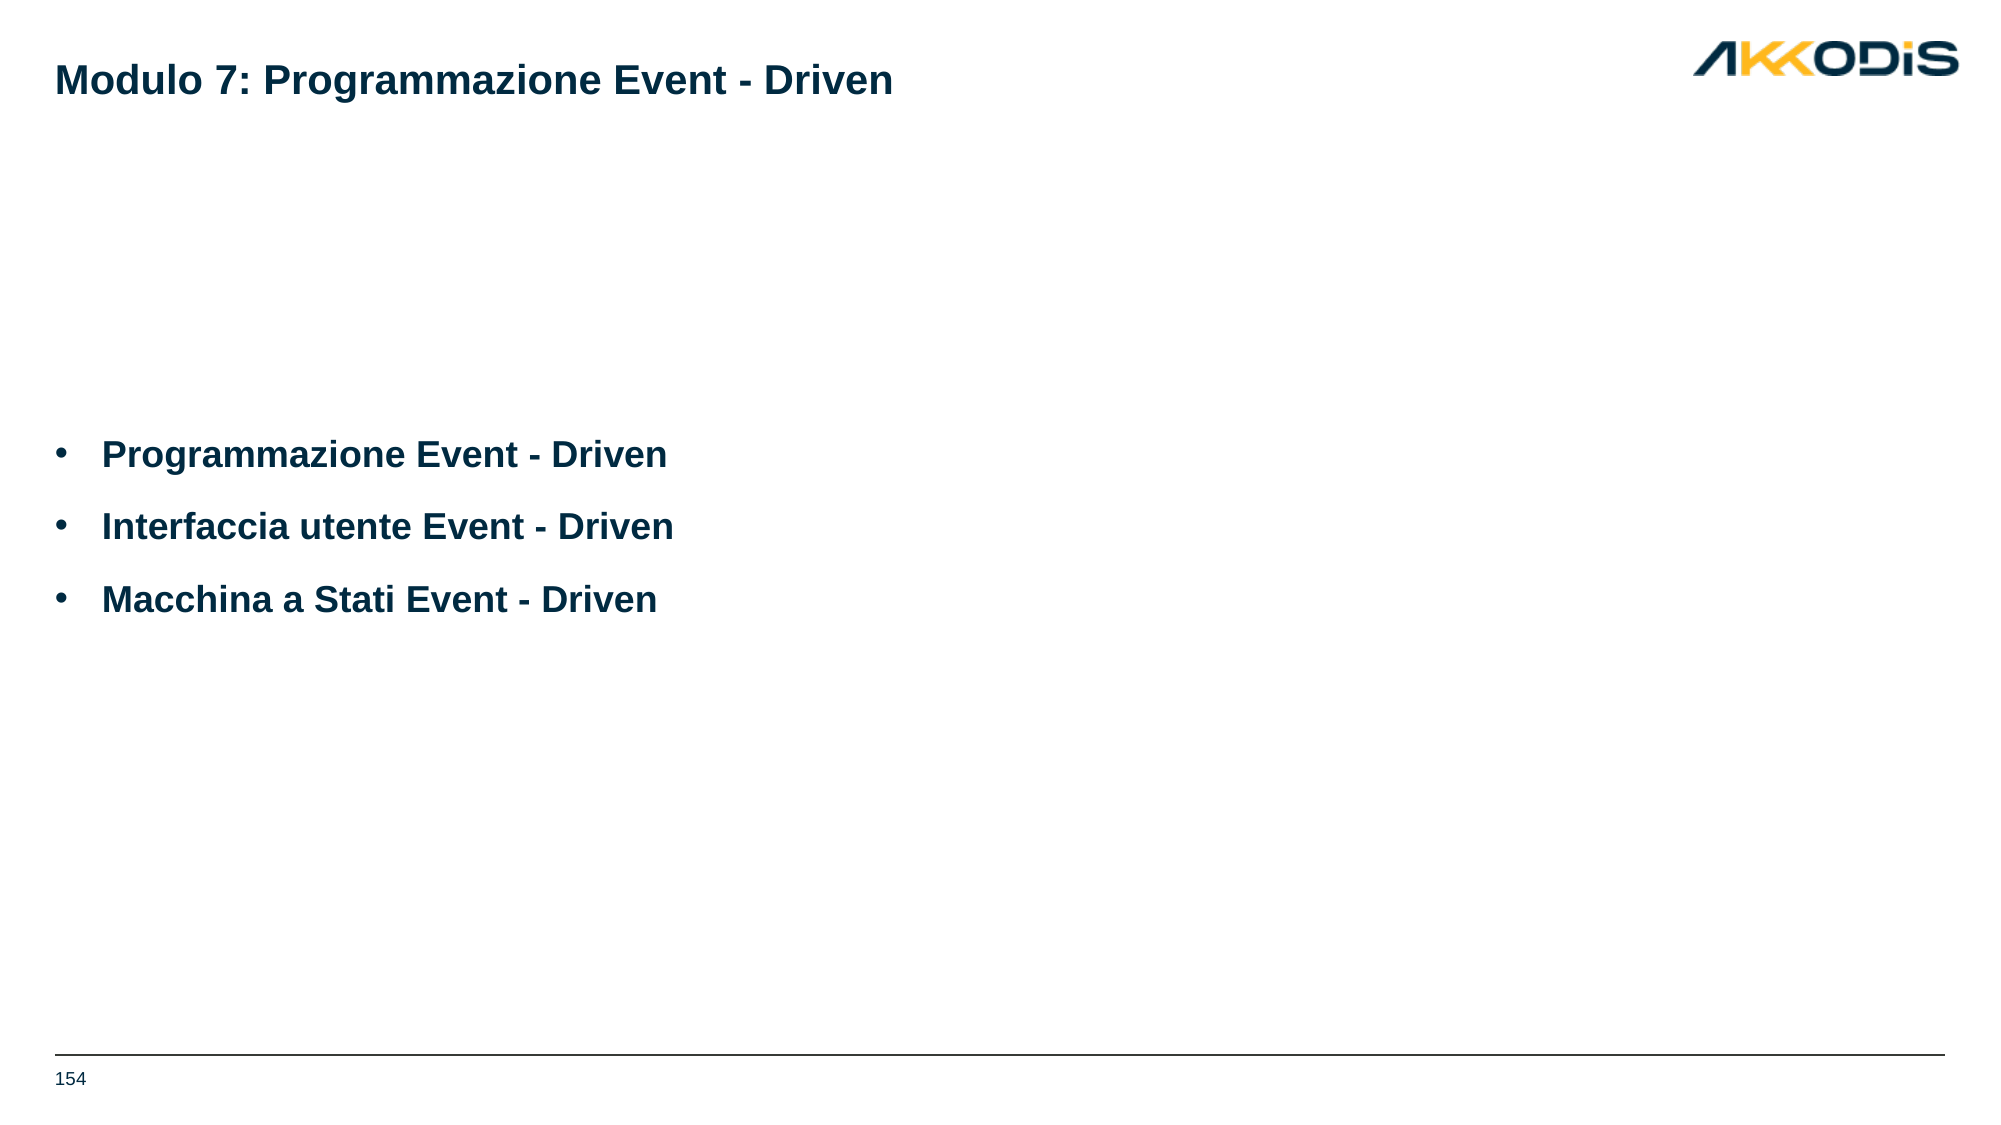

# Modulo 7: Programmazione Event - Driven

Programmazione Event - Driven
Interfaccia utente Event - Driven
Macchina a Stati Event - Driven

154